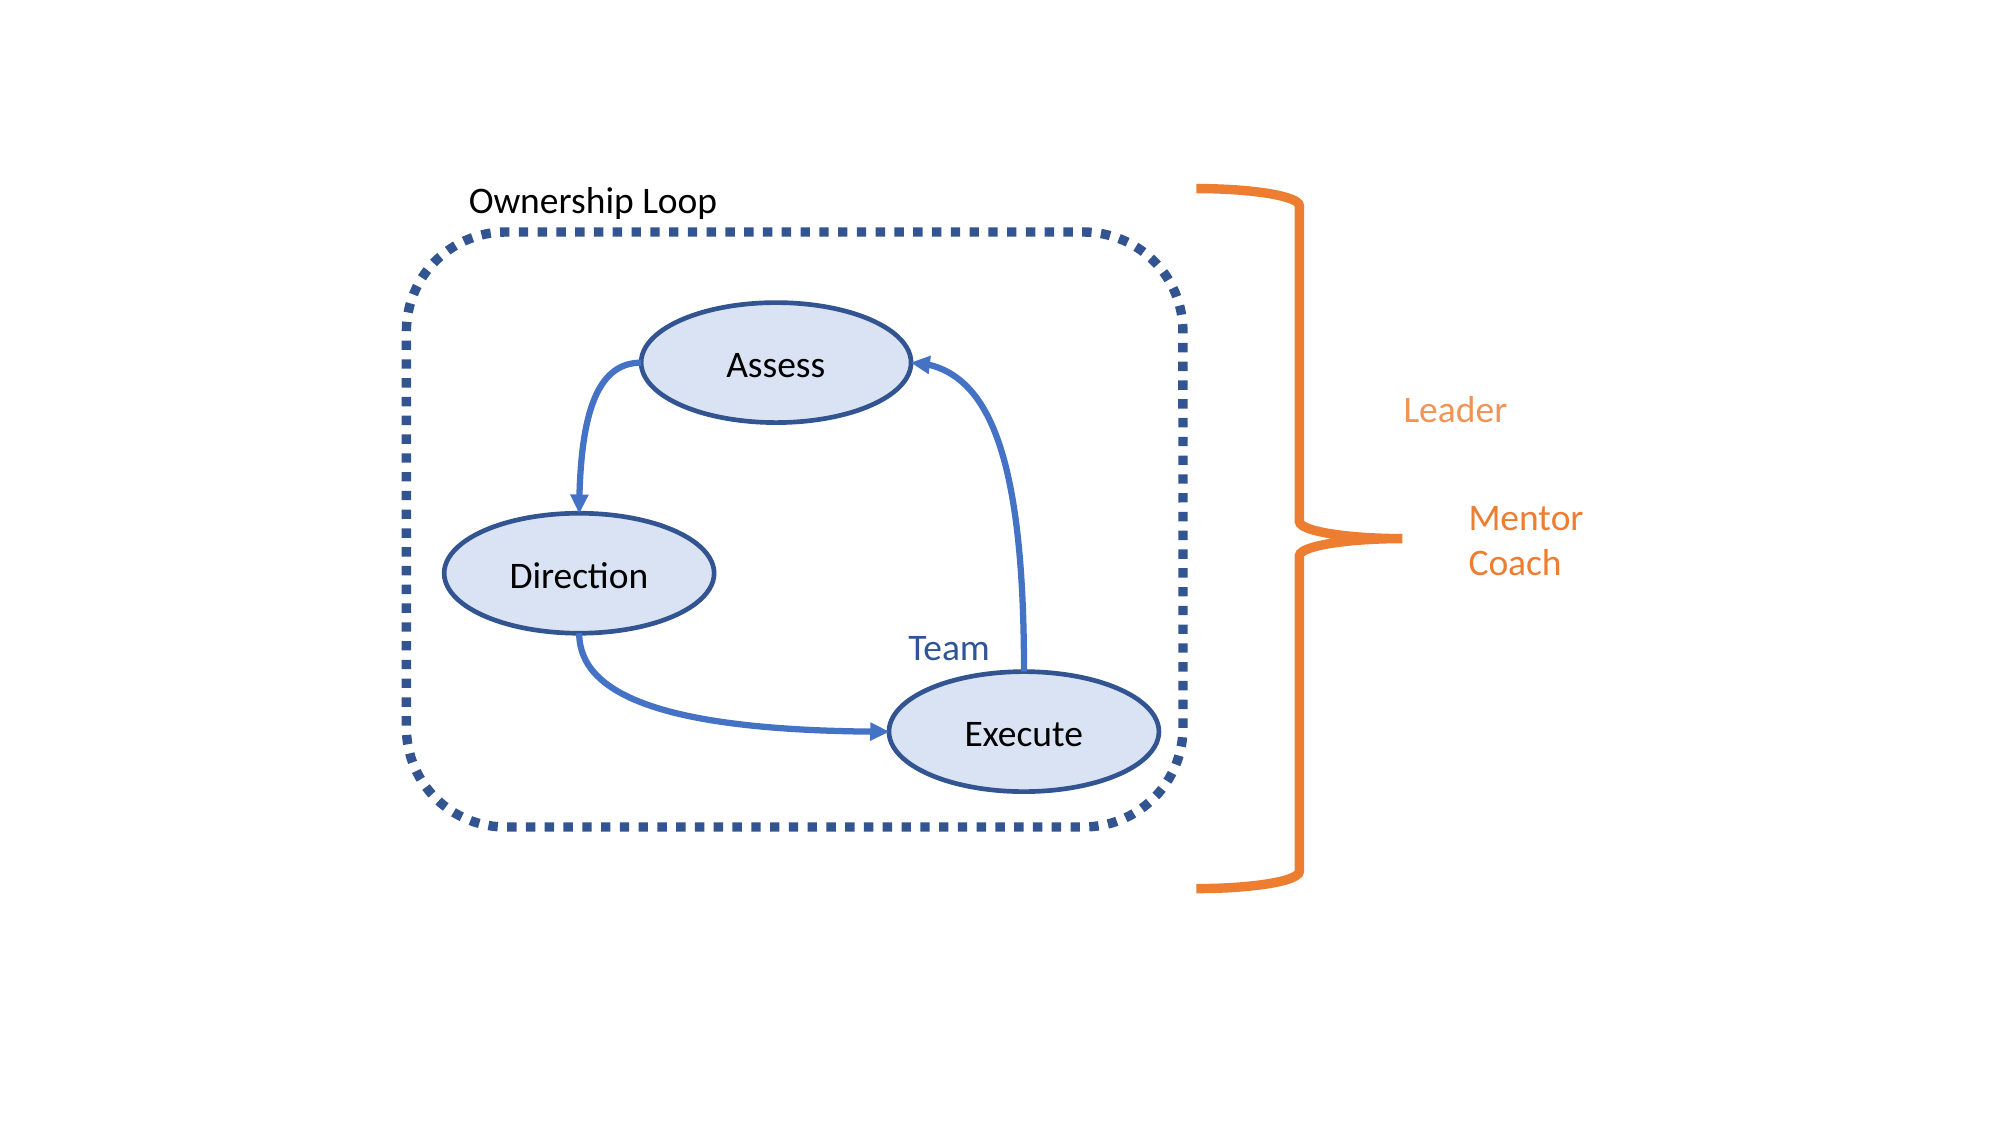

Ownership Loop

Assess
Leader
Mentor
Coach
Direction
Team
Execute